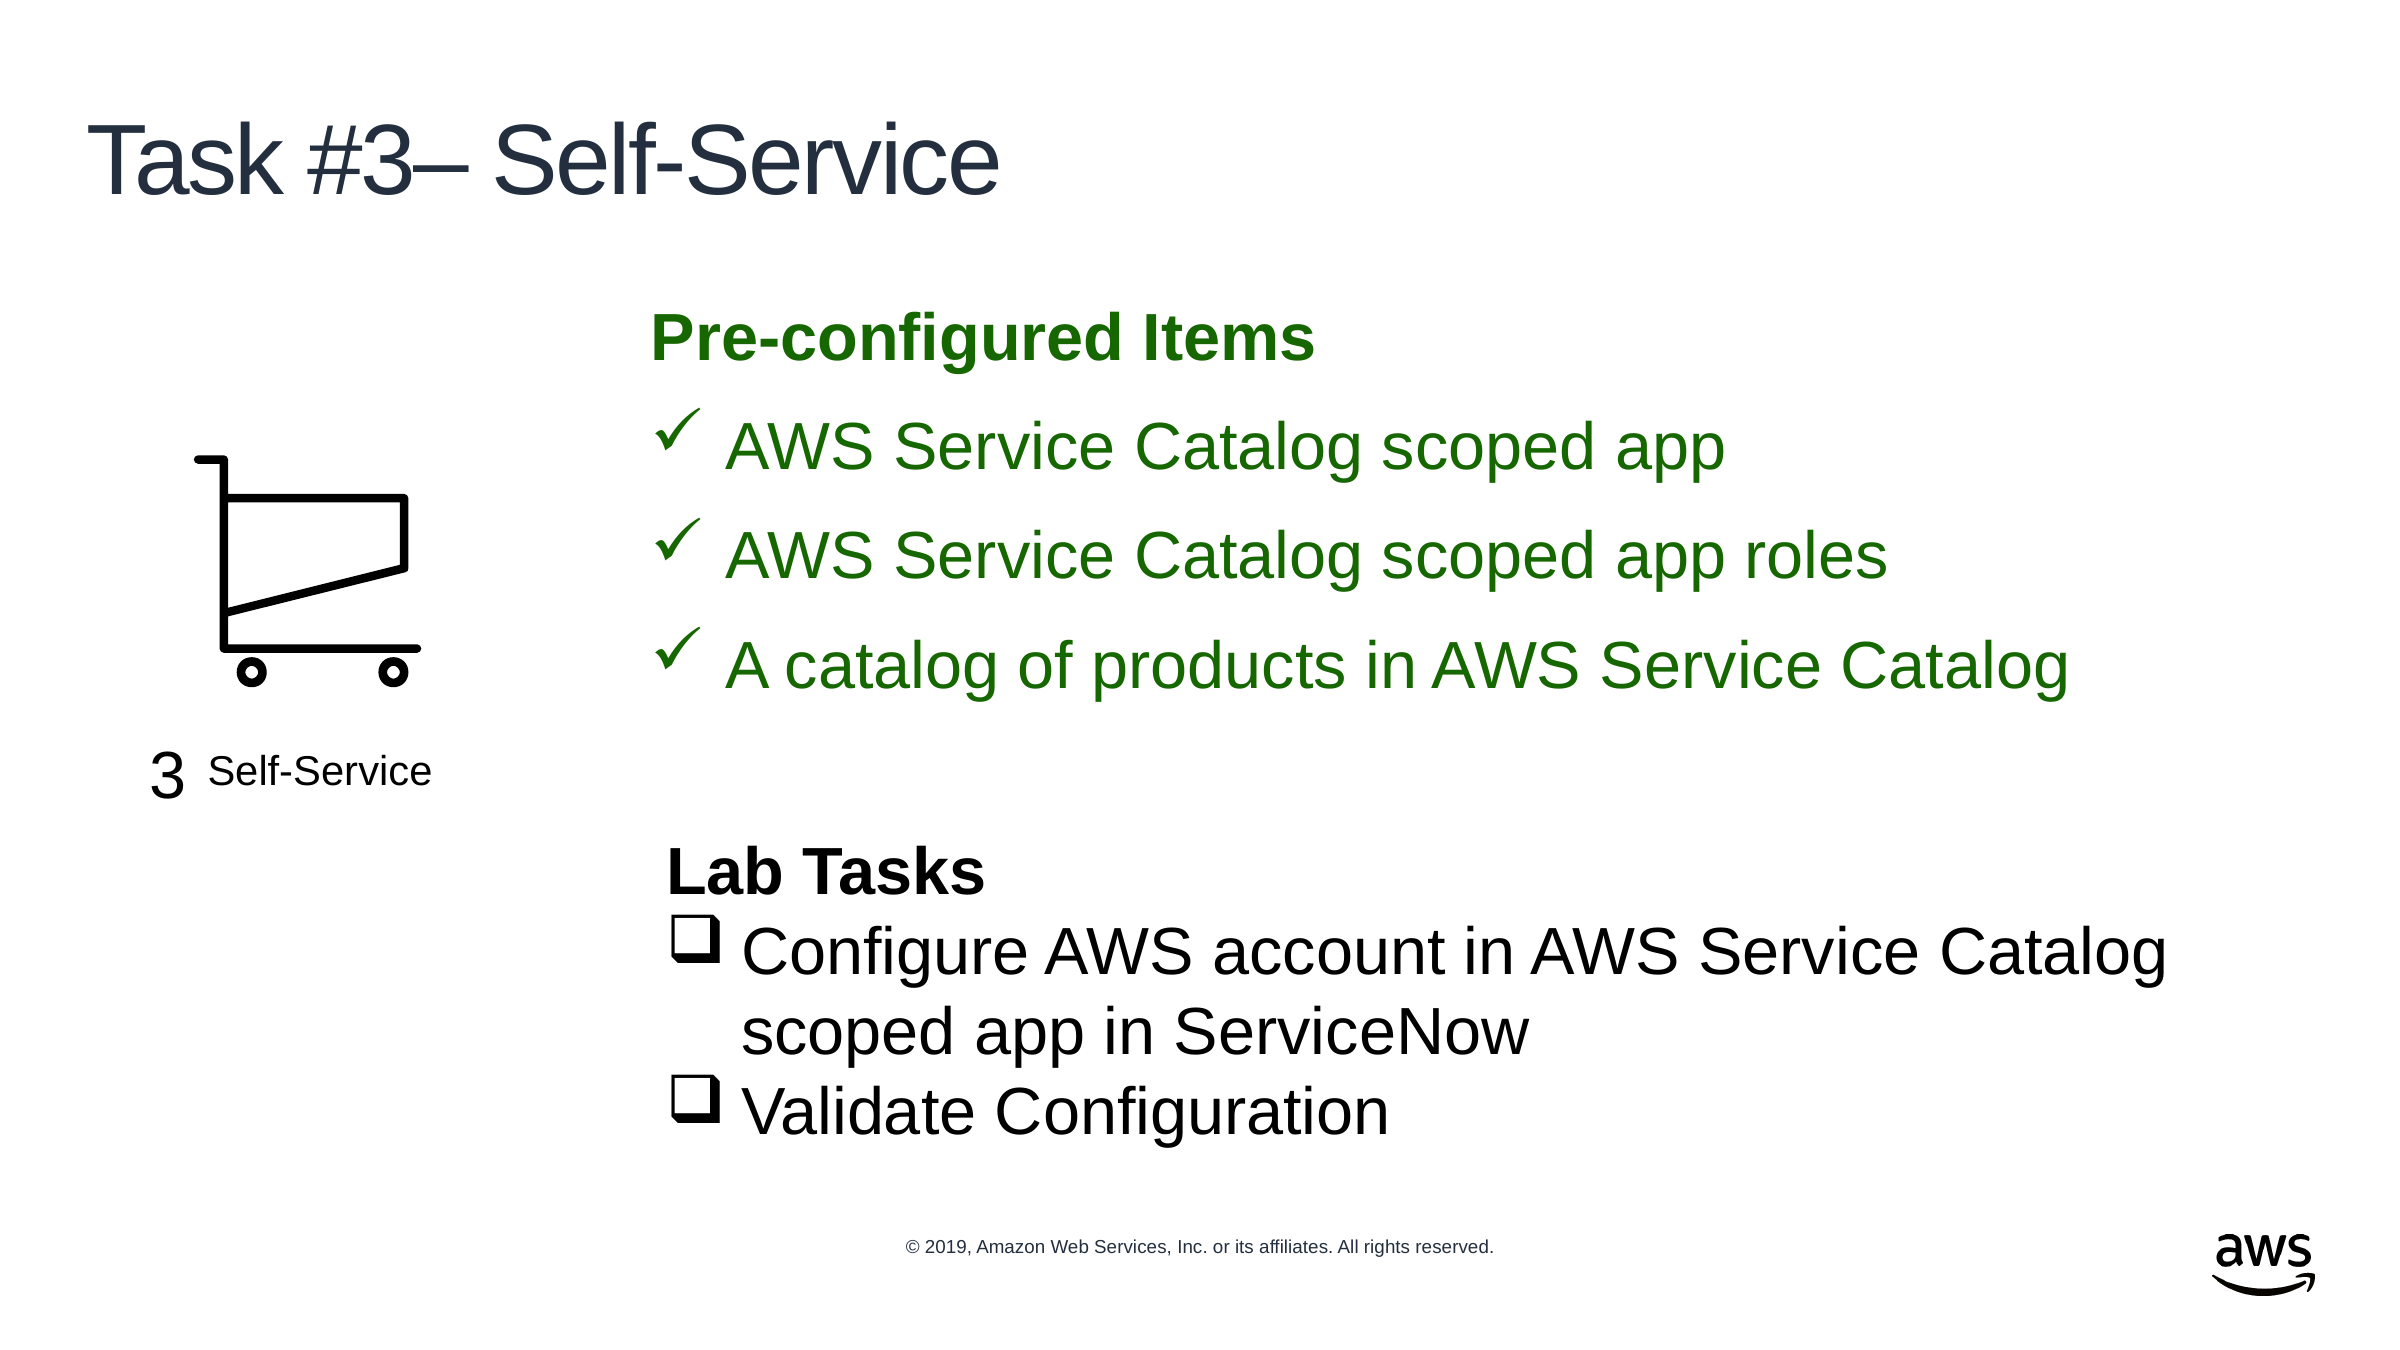

# Task #3– Self-Service
Pre-configured Items
AWS Service Catalog scoped app
AWS Service Catalog scoped app roles
A catalog of products in AWS Service Catalog

3
Self-Service
Lab Tasks
Configure AWS account in AWS Service Catalog scoped app in ServiceNow
Validate Configuration